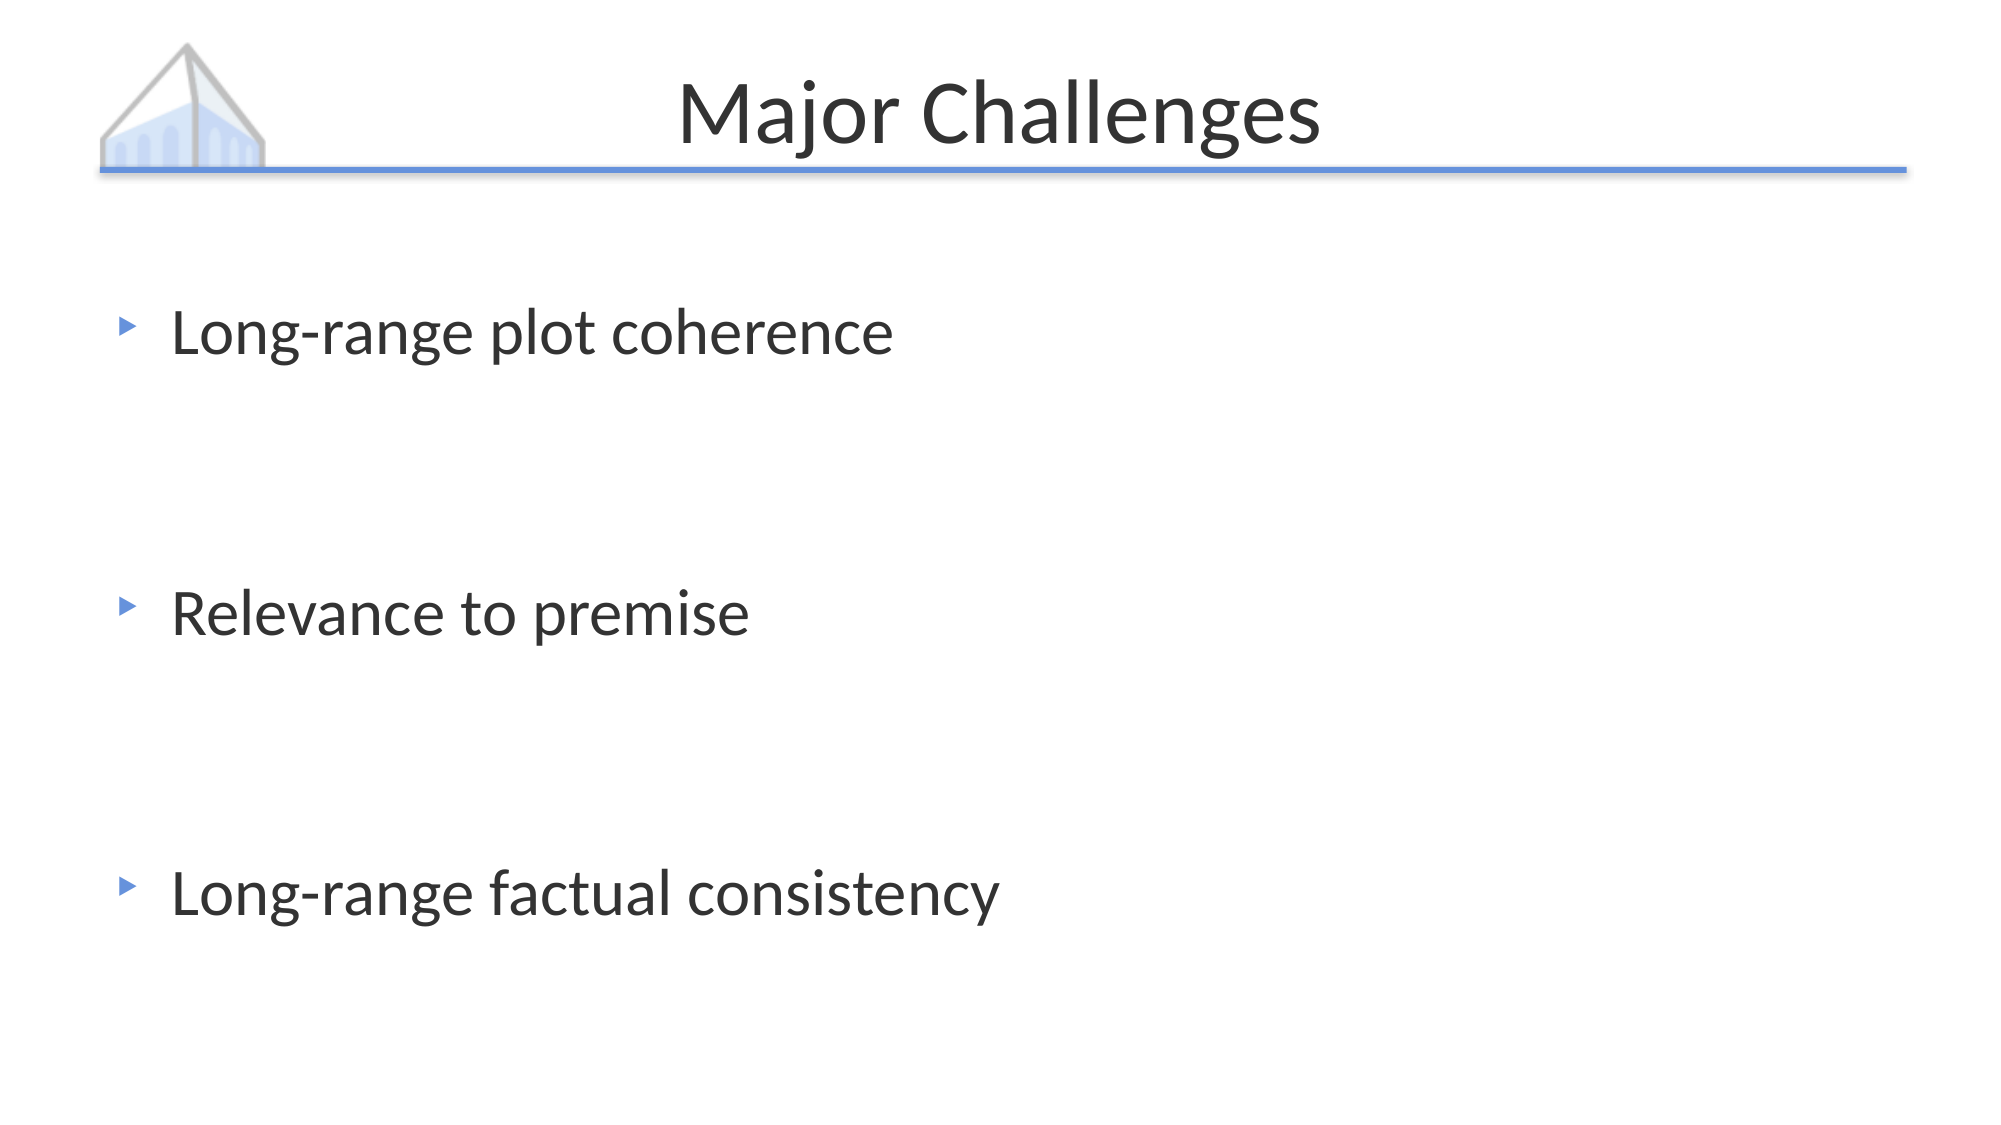

# Major Challenges
Long-range plot coherence

Relevance to premise

Long-range factual consistency